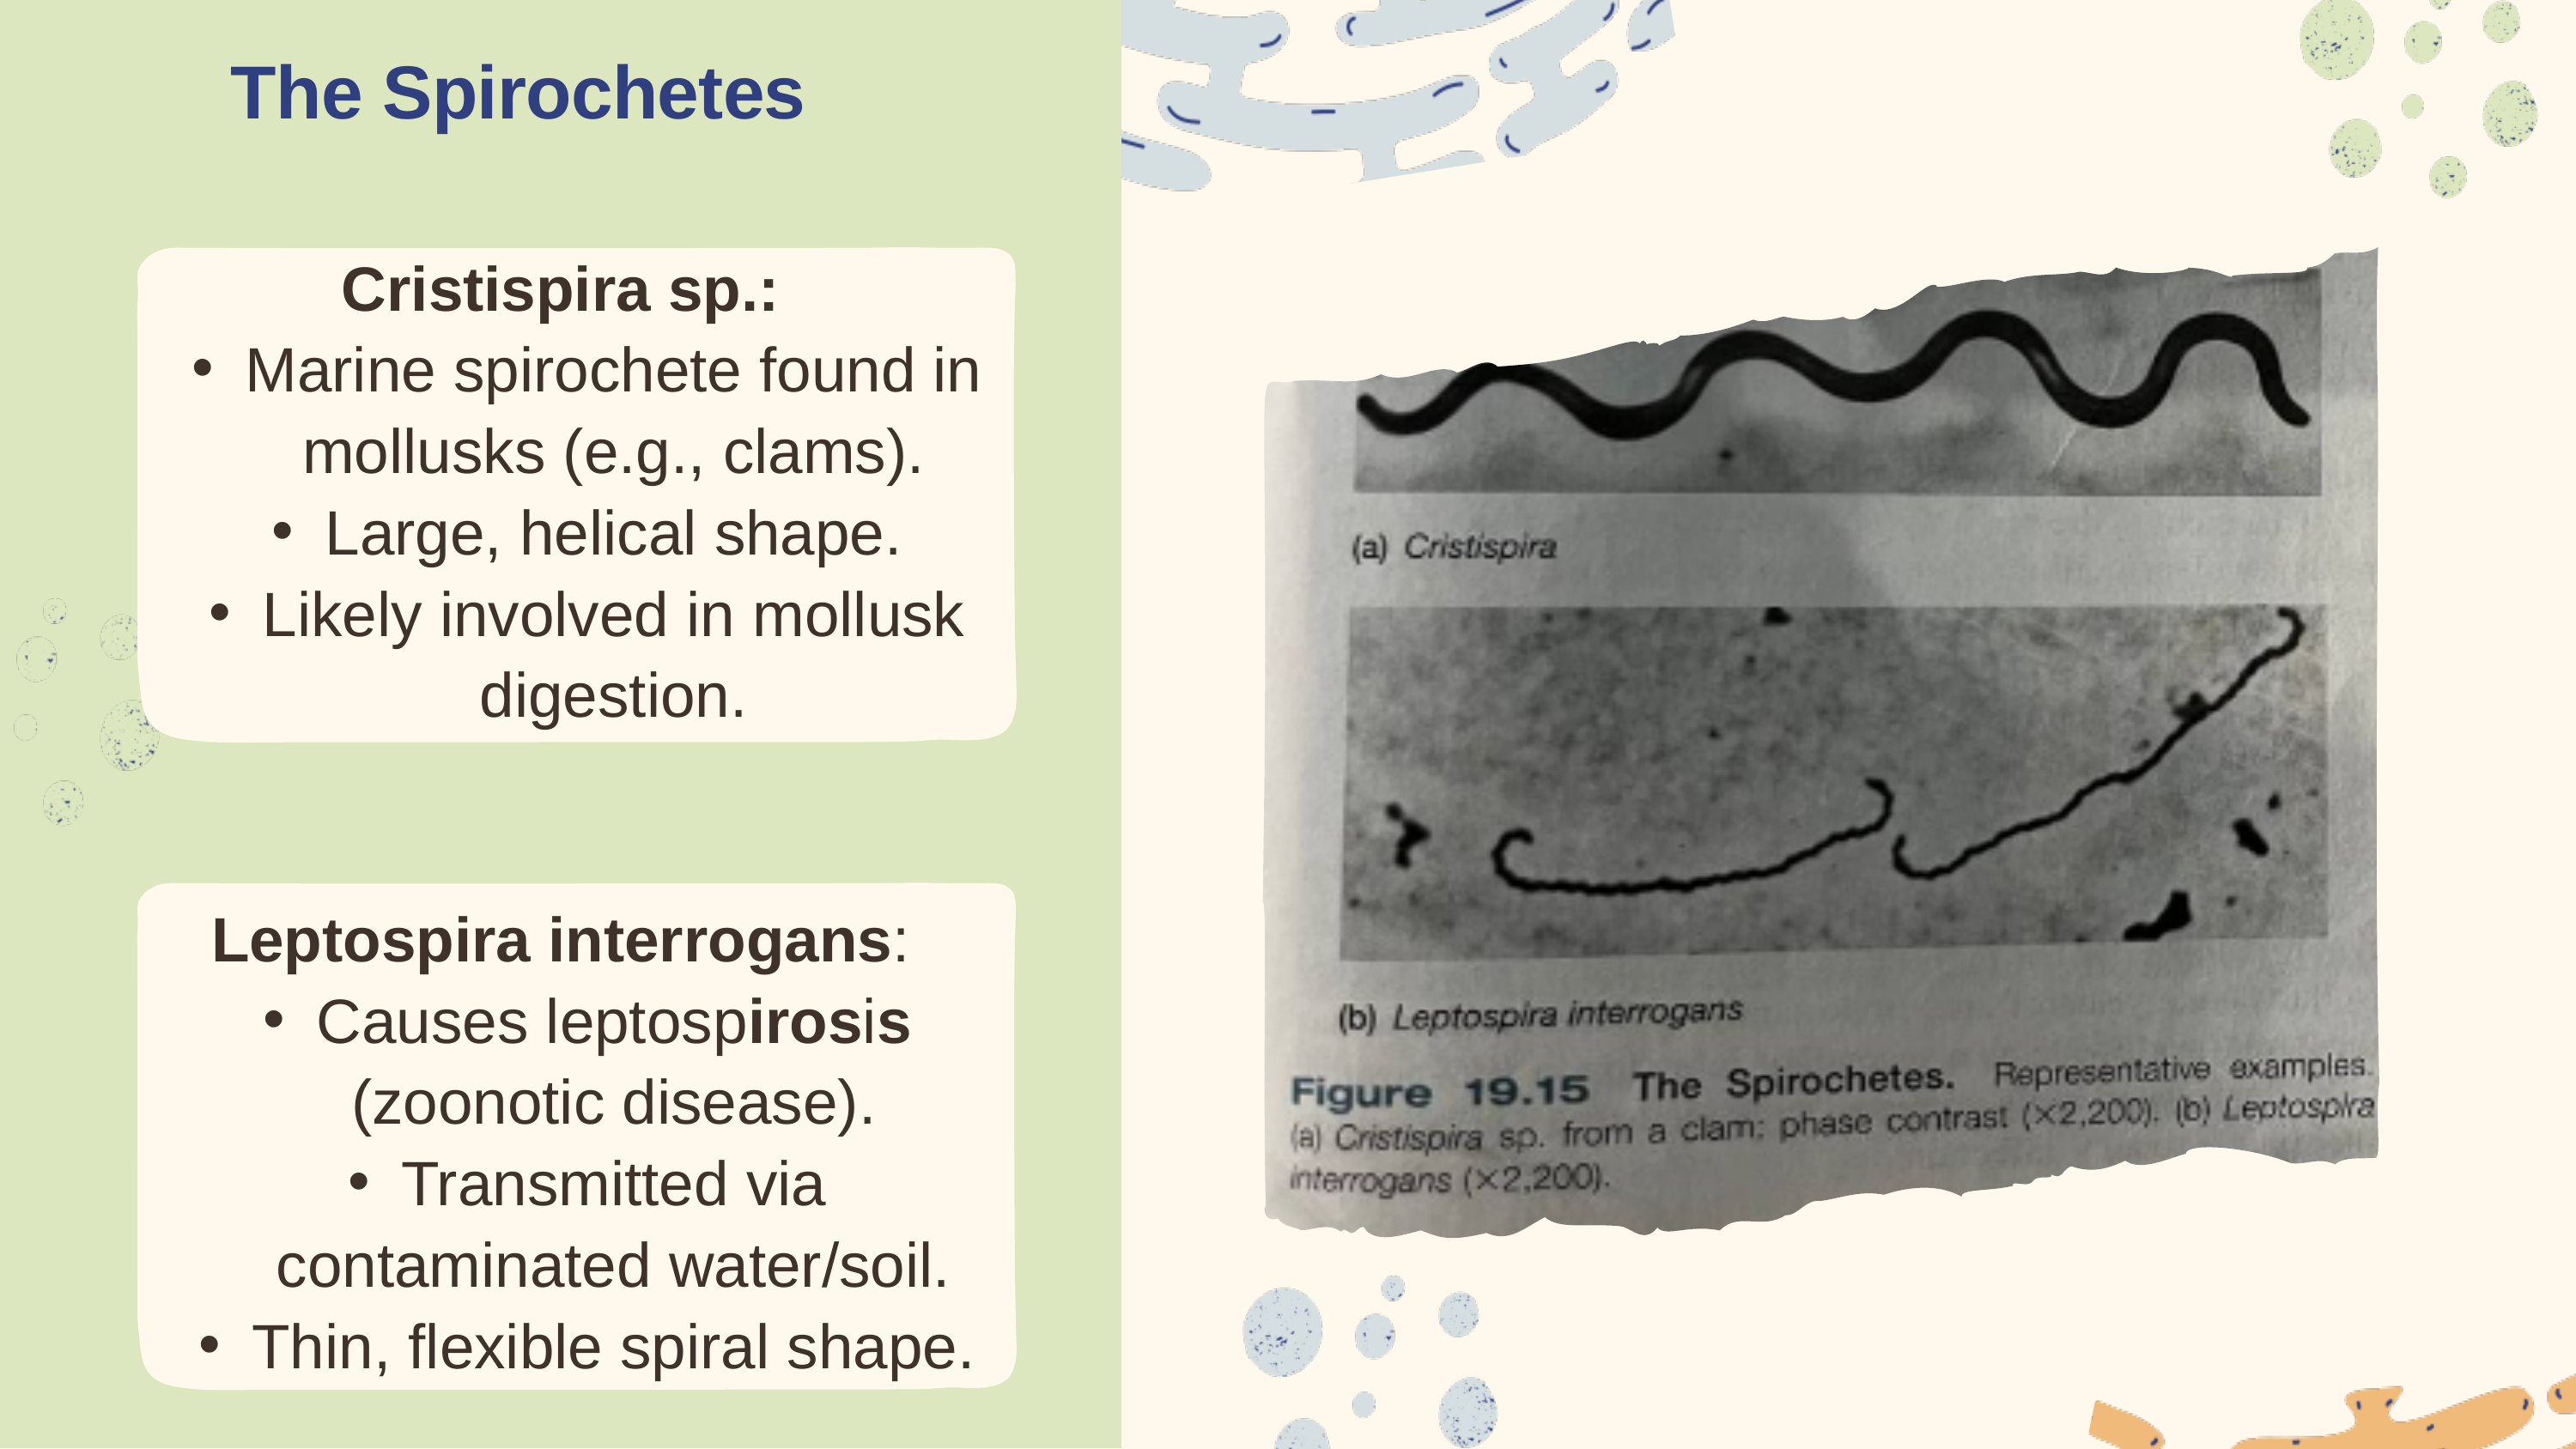

The Spirochetes
Cristispira sp.:
Marine spirochete found in mollusks (e.g., clams).
Large, helical shape.
Likely involved in mollusk digestion.

Leptospira interrogans:
Causes leptospirosis (zoonotic disease).
Transmitted via contaminated water/soil.
Thin, flexible spiral shape.